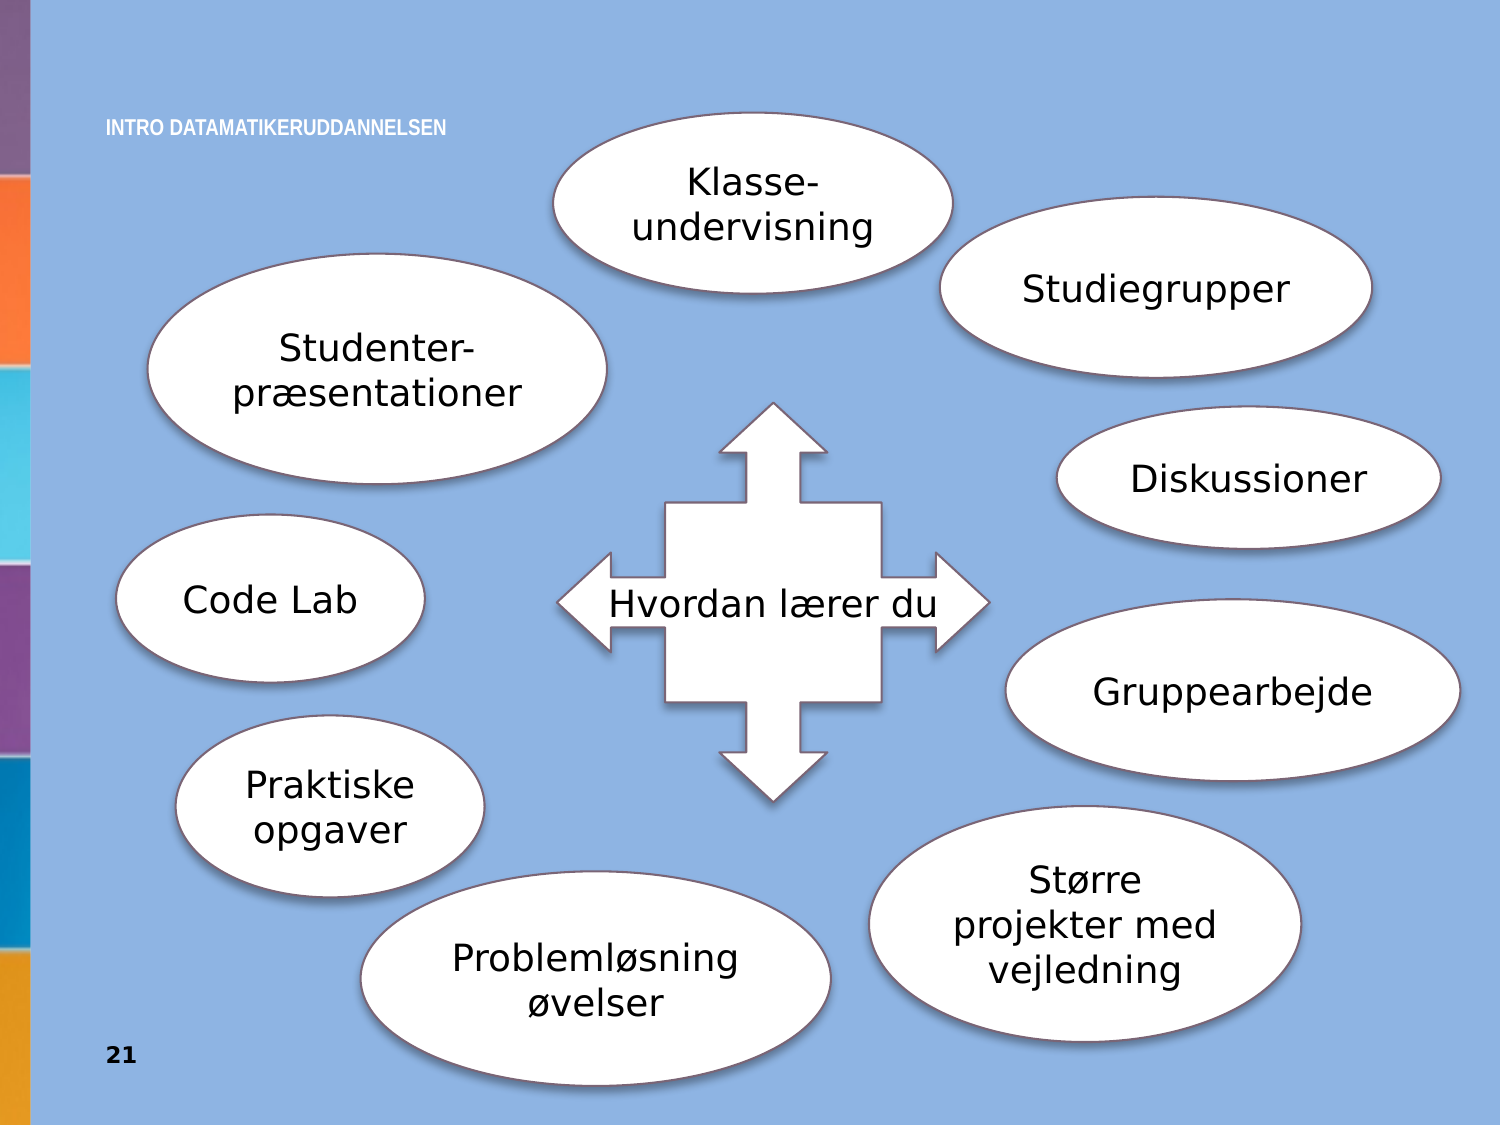

Intro Datamatikeruddannelsen
Klasse-
undervisning
Studiegrupper
Studenter-præsentationer
Hvordan lærer du
Diskussioner
Code Lab
Gruppearbejde
Praktiske opgaver
Større projekter med vejledning
Problemløsning
øvelser
21